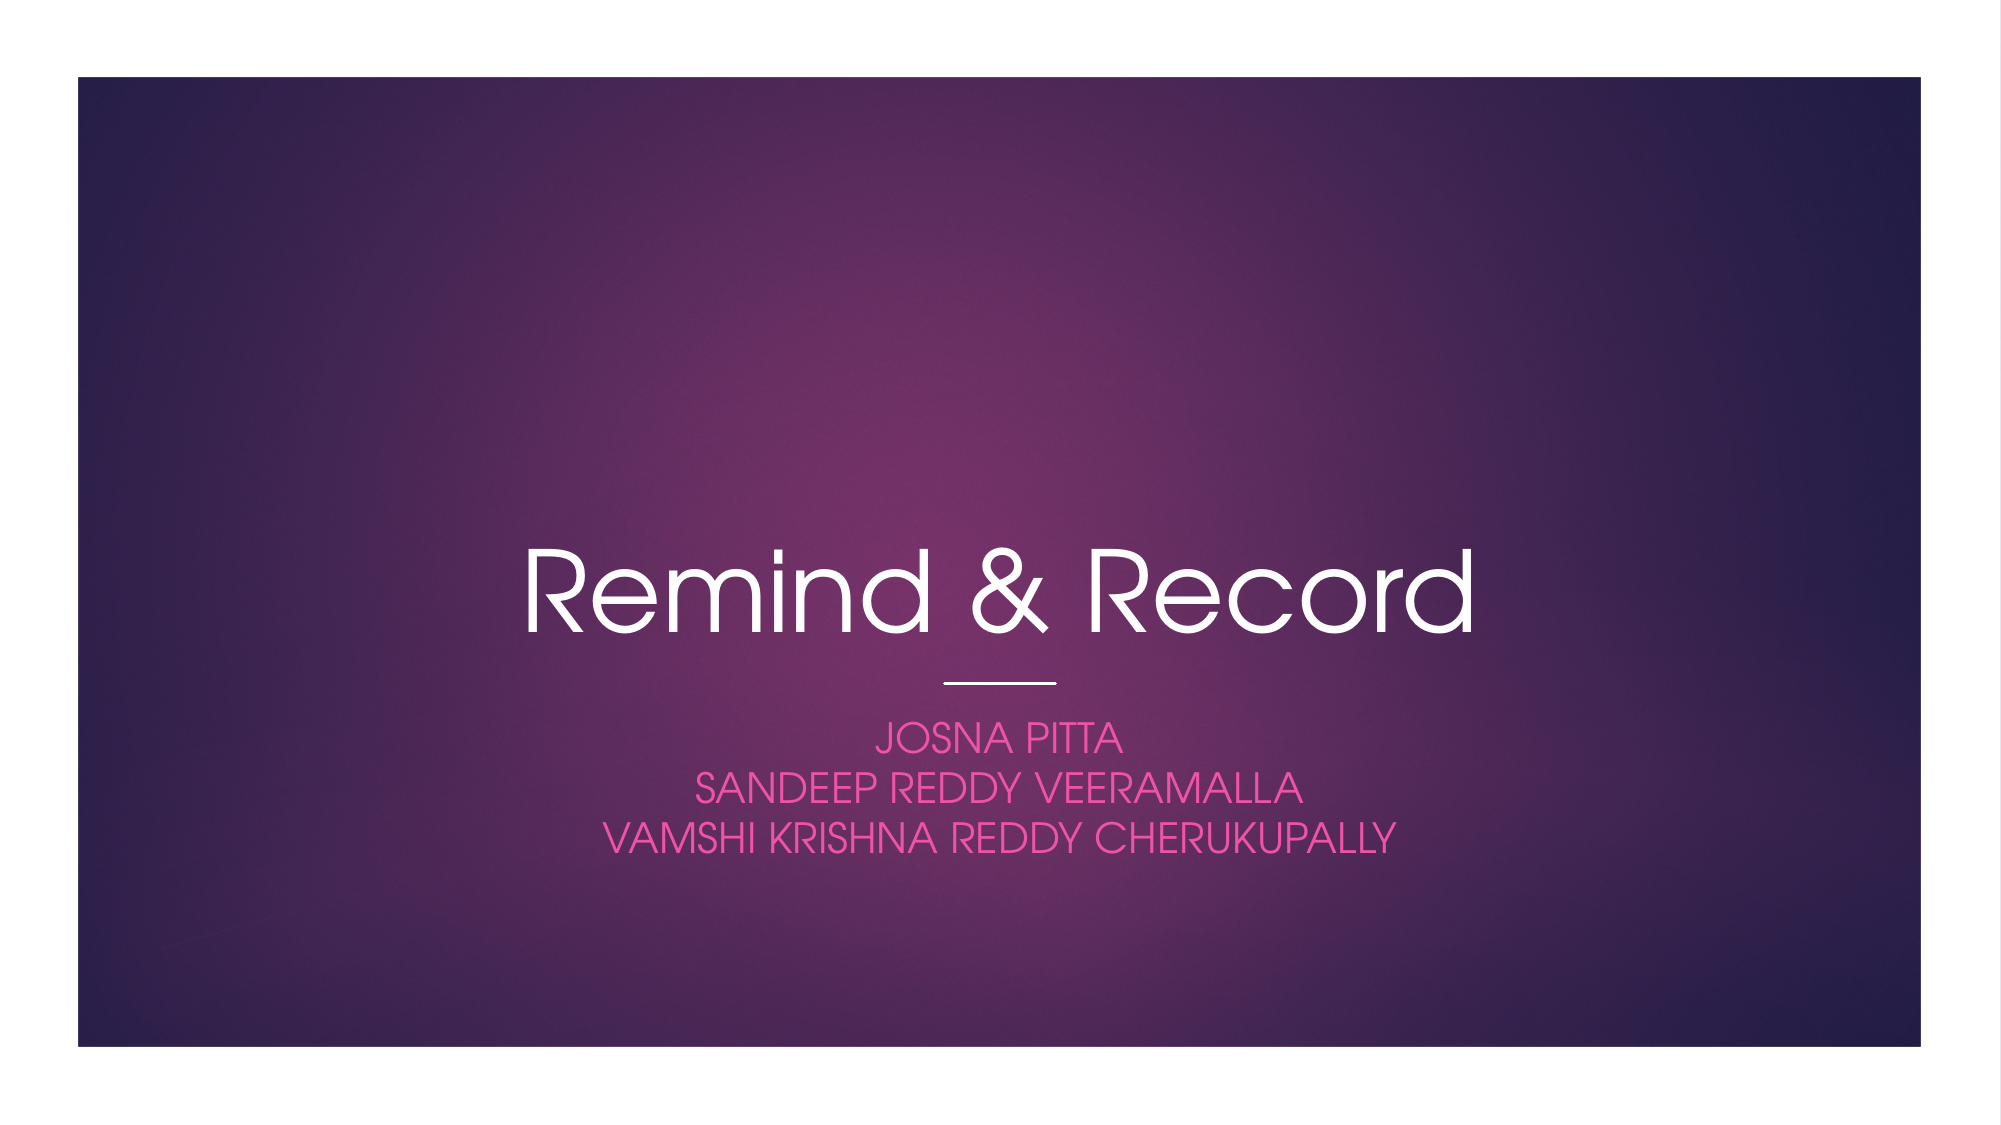

# Remind & Record
Josna Pitta
Sandeep Reddy Veeramalla
Vamshi Krishna Reddy Cherukupally